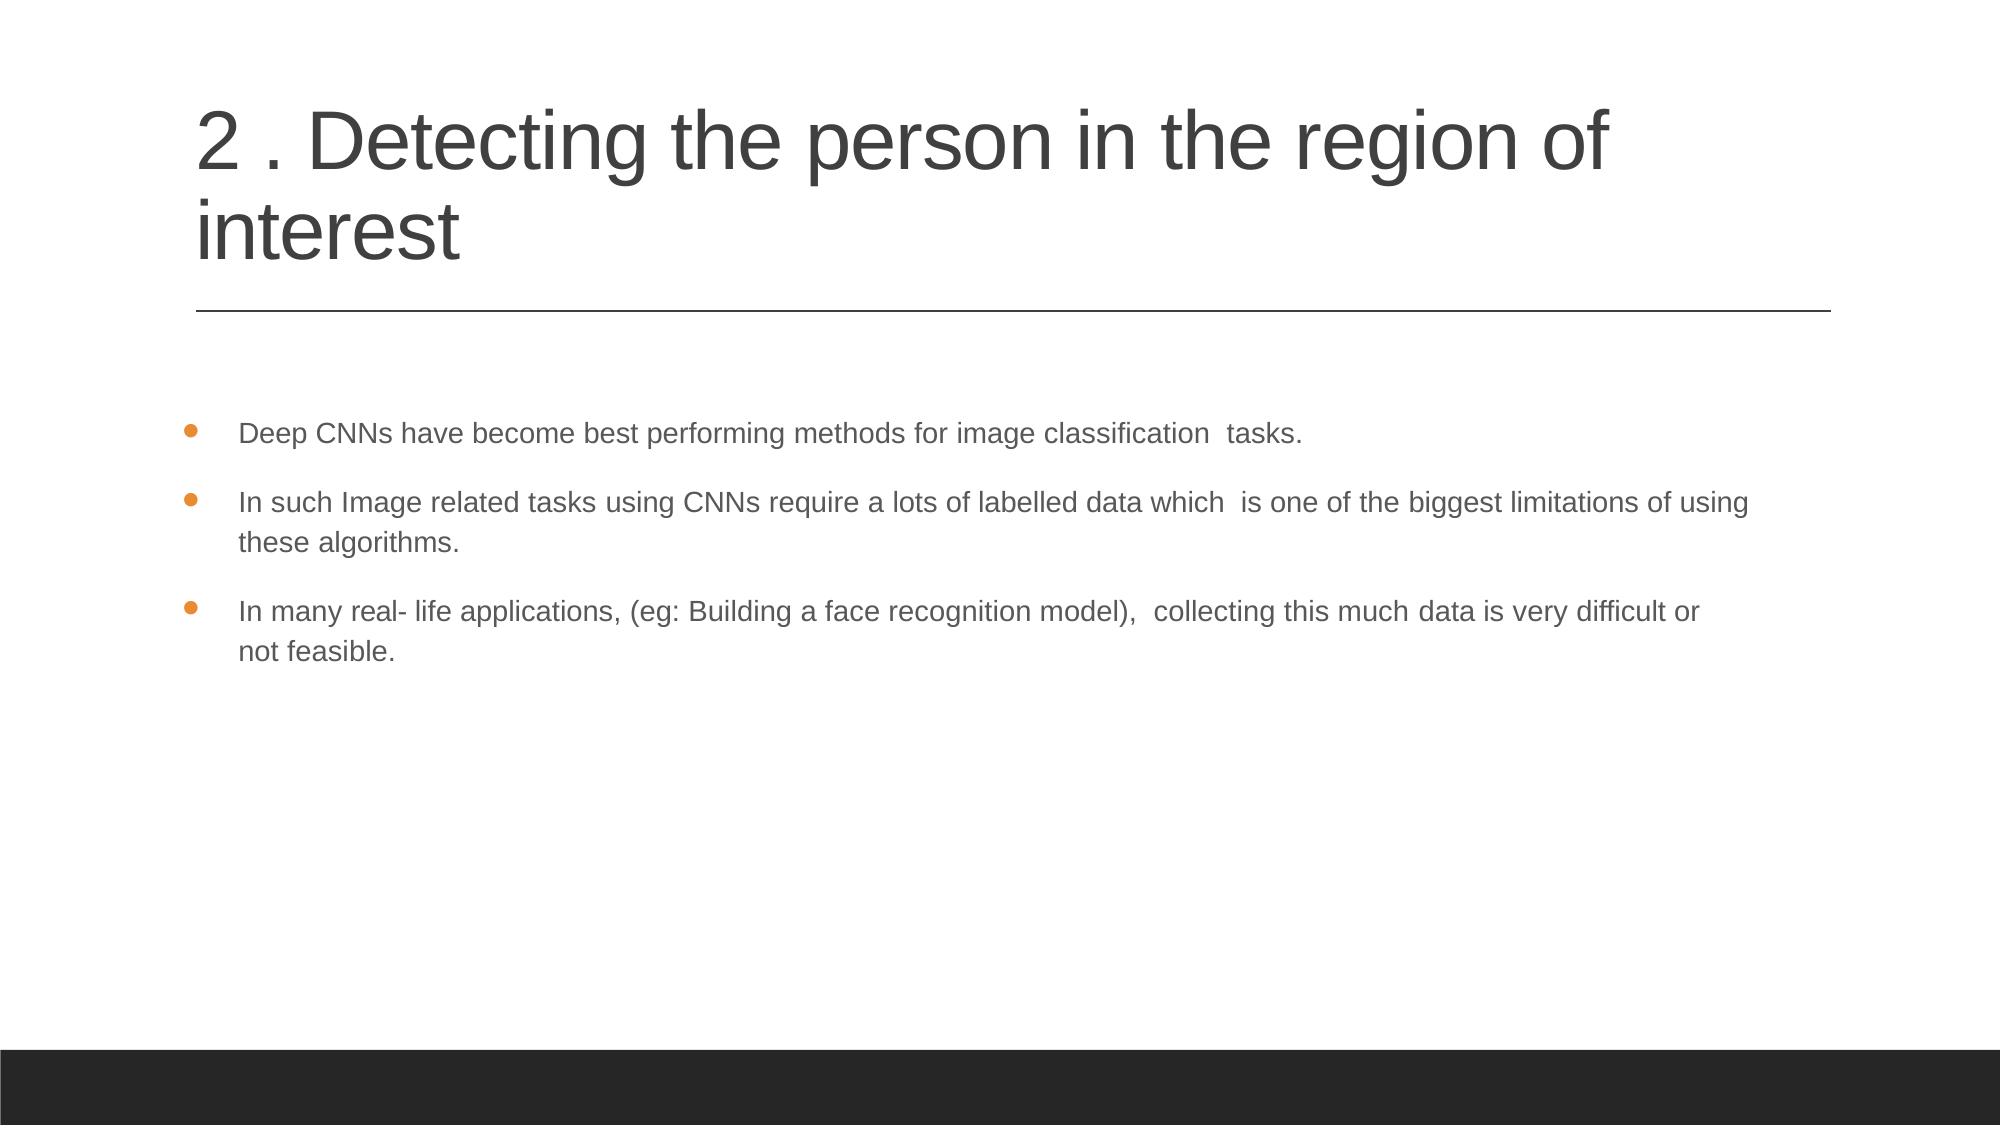

# 2 . Detecting the person in the region of interest

Deep CNNs have become best performing methods for image classification  tasks.
In such Image related tasks using CNNs require a lots of labelled data which  is one of the biggest limitations of using these algorithms.
In many real- life applications, (eg: Building a face recognition model),  collecting this much data is very difficult or not feasible.